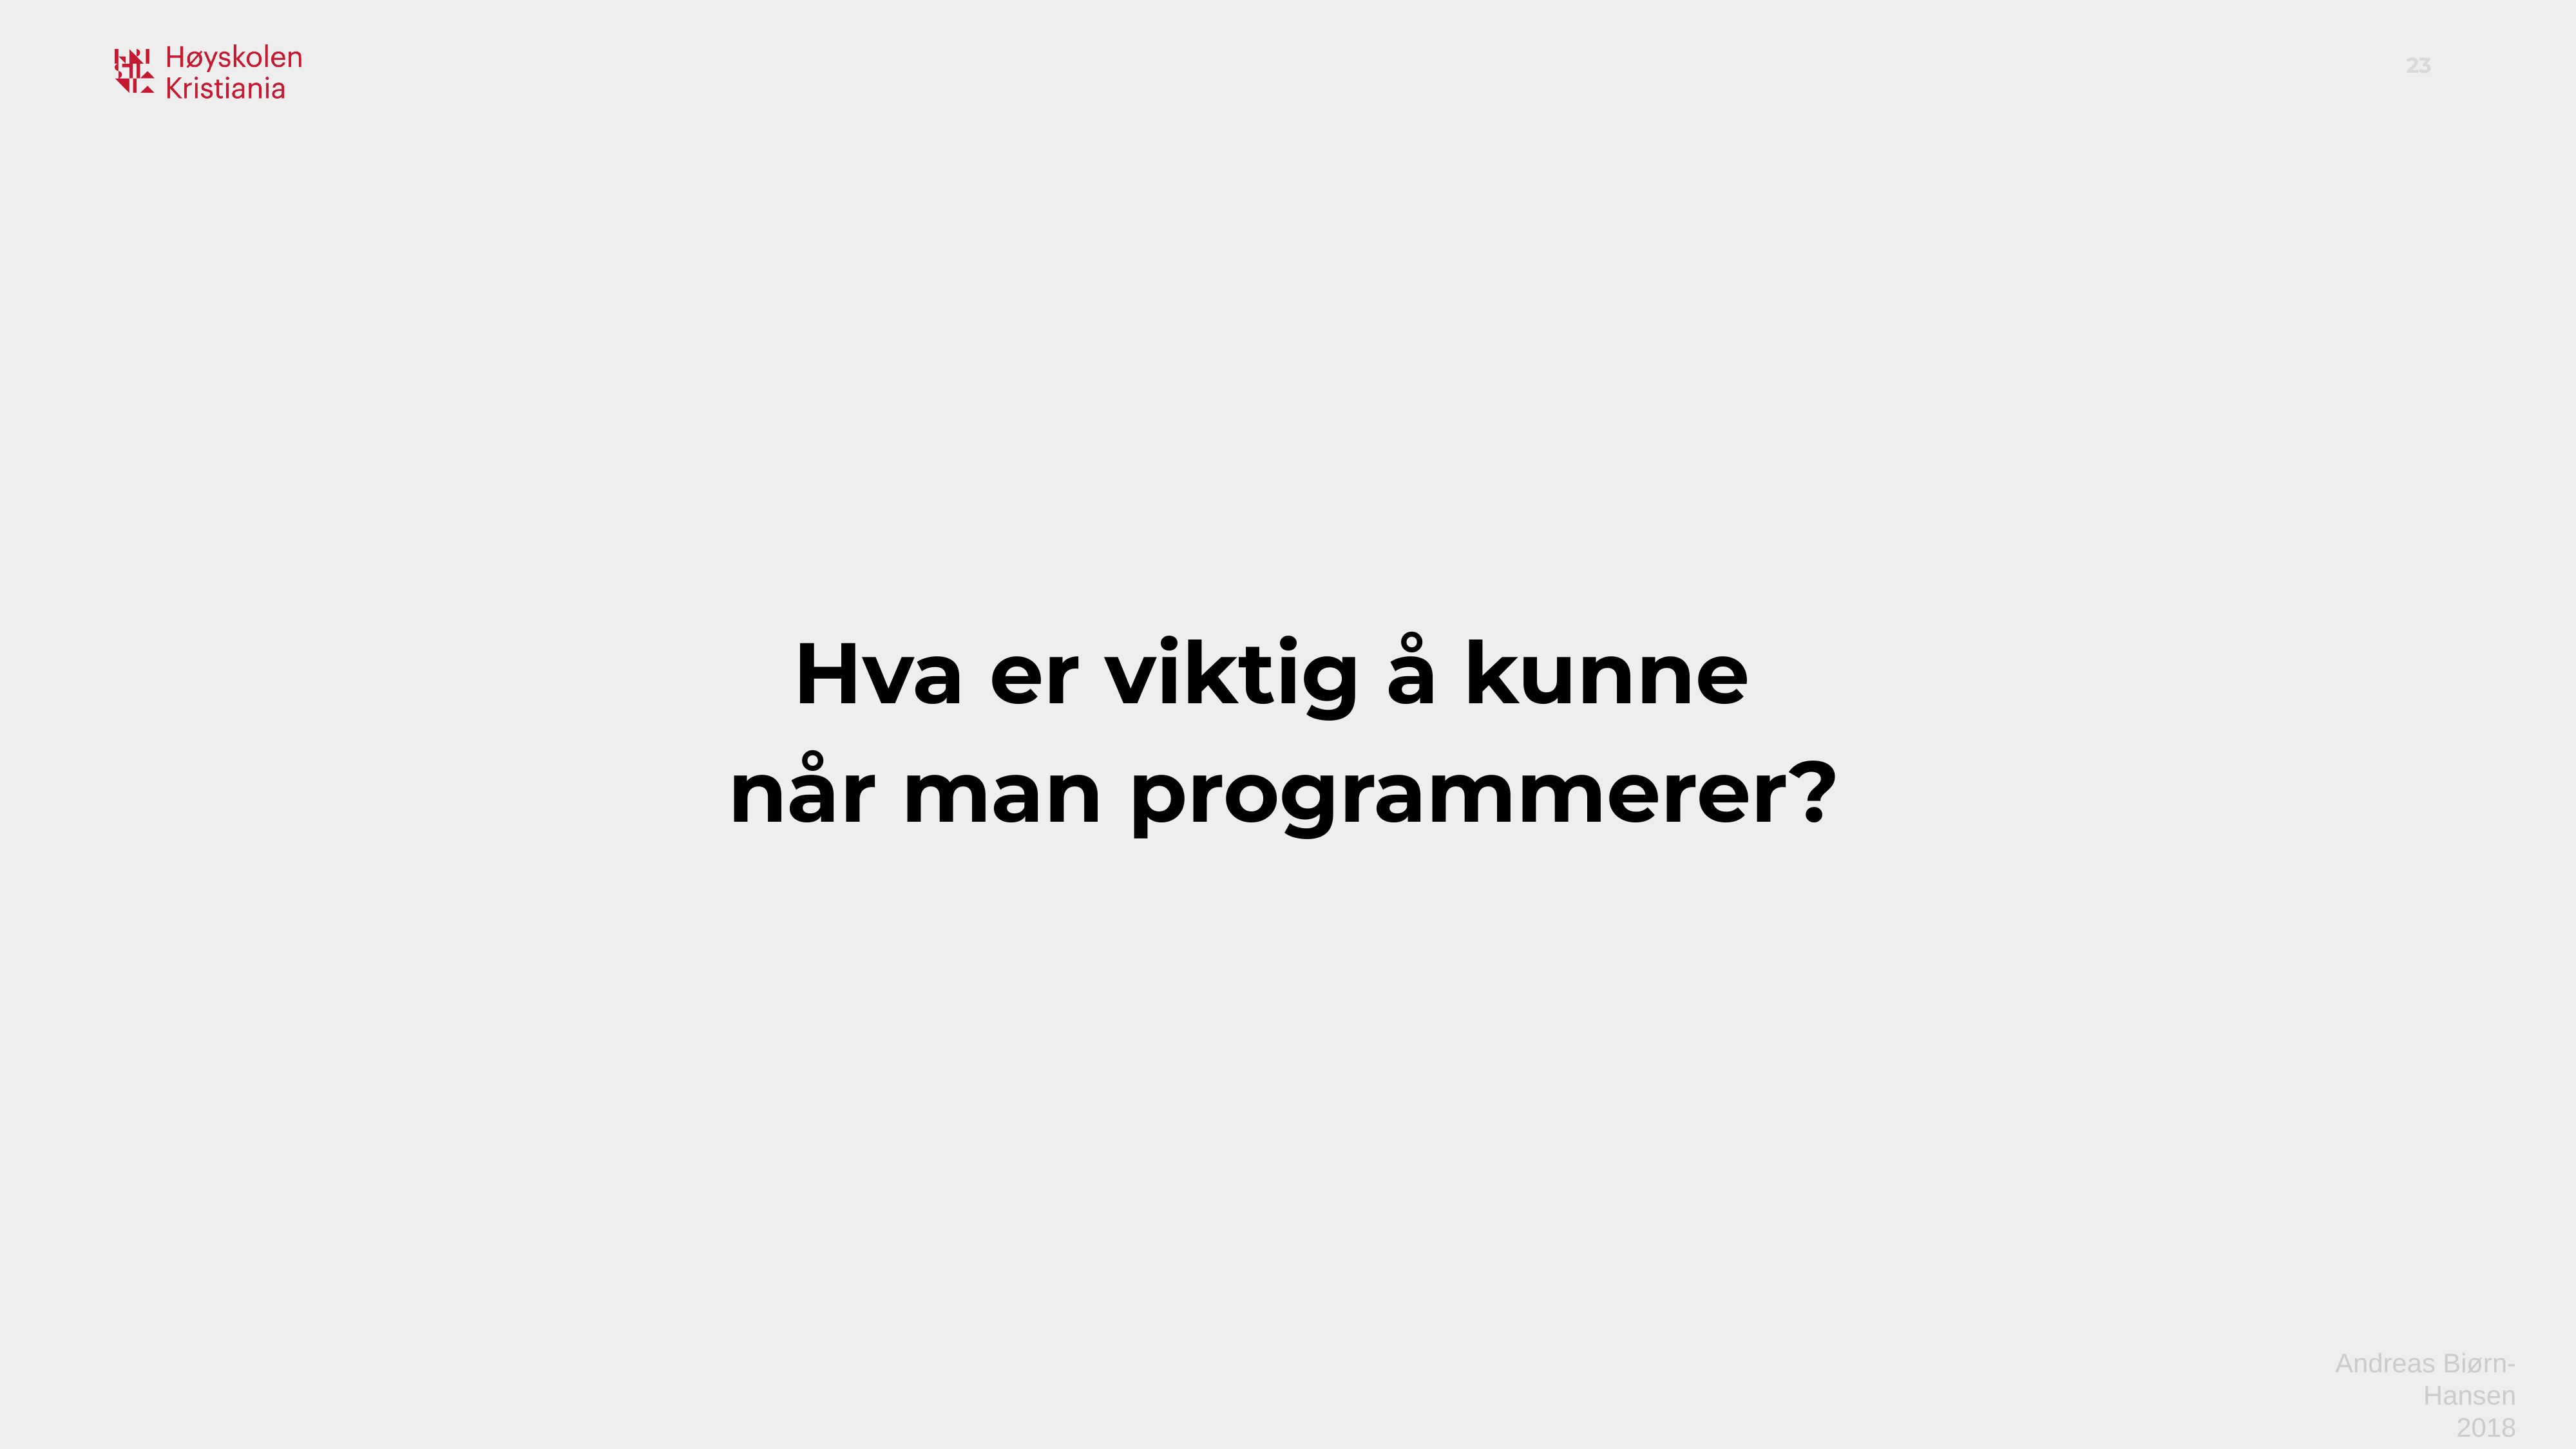

Hva er viktig å kunne
når man programmerer?